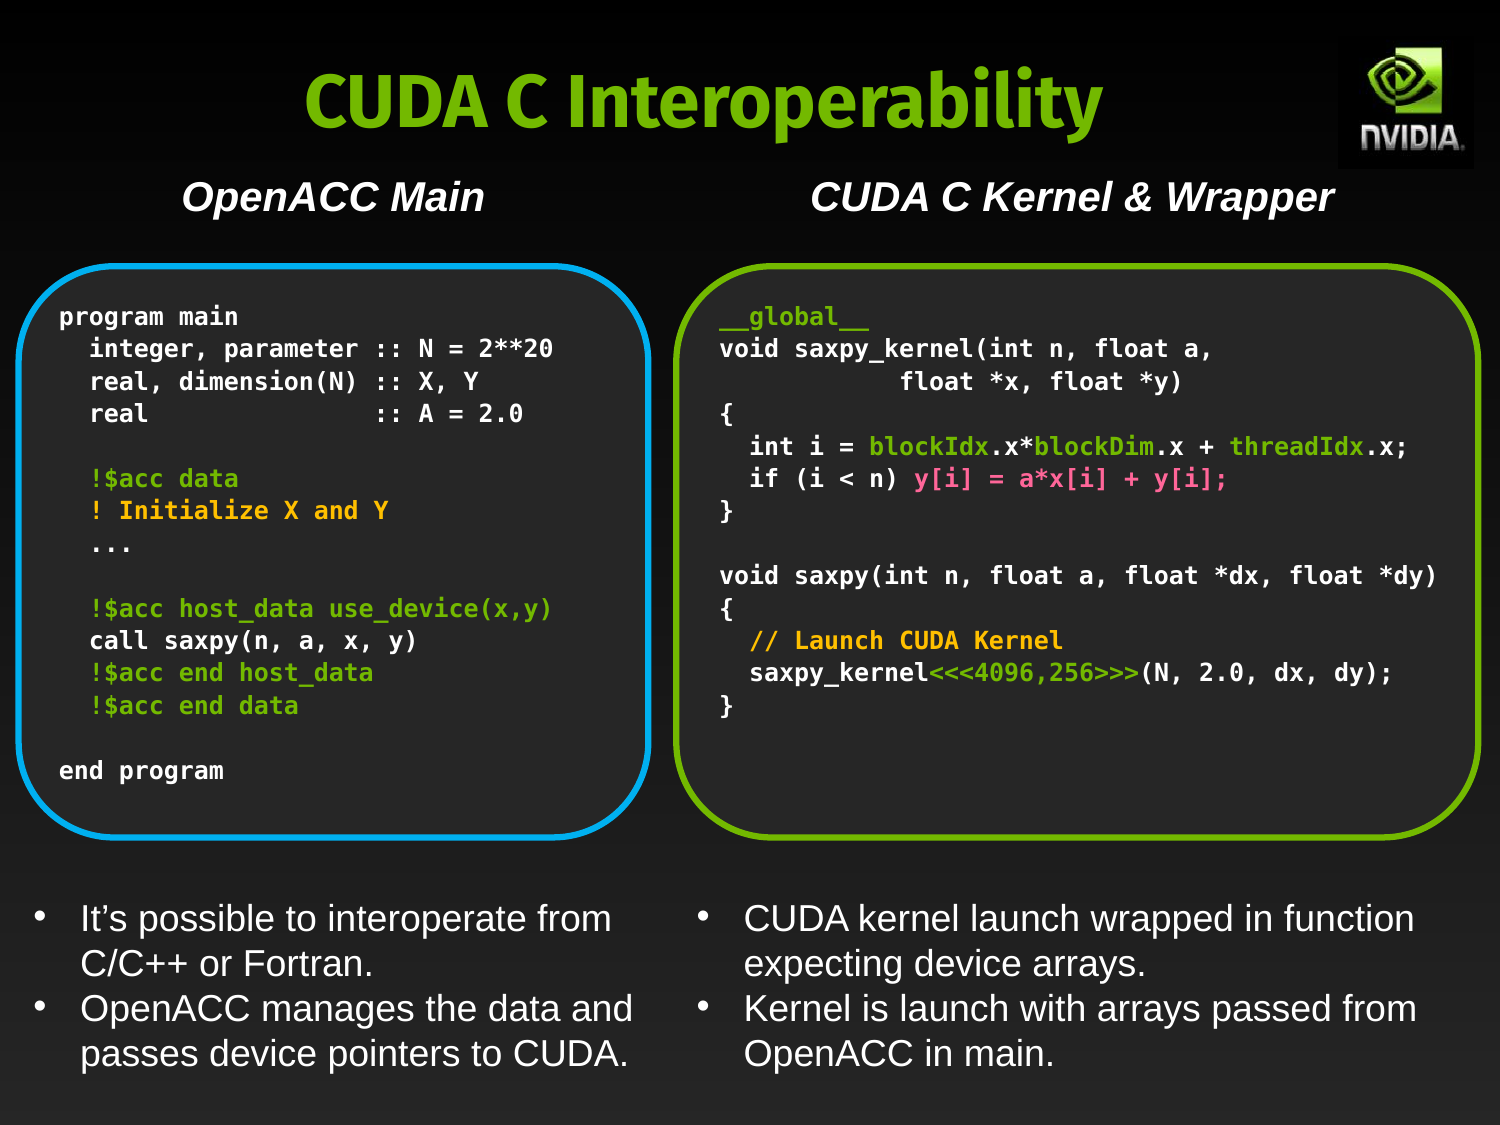

# CUDA C Interoperability
OpenACC Main
CUDA C Kernel & Wrapper
program main
  integer, parameter :: N = 2**20
  real, dimension(N) :: X, Y
  real               :: A = 2.0

  !$acc data
  ! Initialize X and Y
  ...

  !$acc host_data use_device(x,y)
  call saxpy(n, a, x, y)
  !$acc end host_data
  !$acc end data

end program
__global__
void saxpy_kernel(int n, float a,
	  float *x, float *y)
{
  int i = blockIdx.x*blockDim.x + threadIdx.x;
  if (i < n) y[i] = a*x[i] + y[i];
}

void saxpy(int n, float a, float *dx, float *dy)
{
  // Launch CUDA Kernel
  saxpy_kernel<<<4096,256>>>(N, 2.0, dx, dy);
}

It’s possible to interoperate from C/C++ or Fortran.
OpenACC manages the data and passes device pointers to CUDA.
CUDA kernel launch wrapped in function expecting device arrays.
Kernel is launch with arrays passed from OpenACC in main.